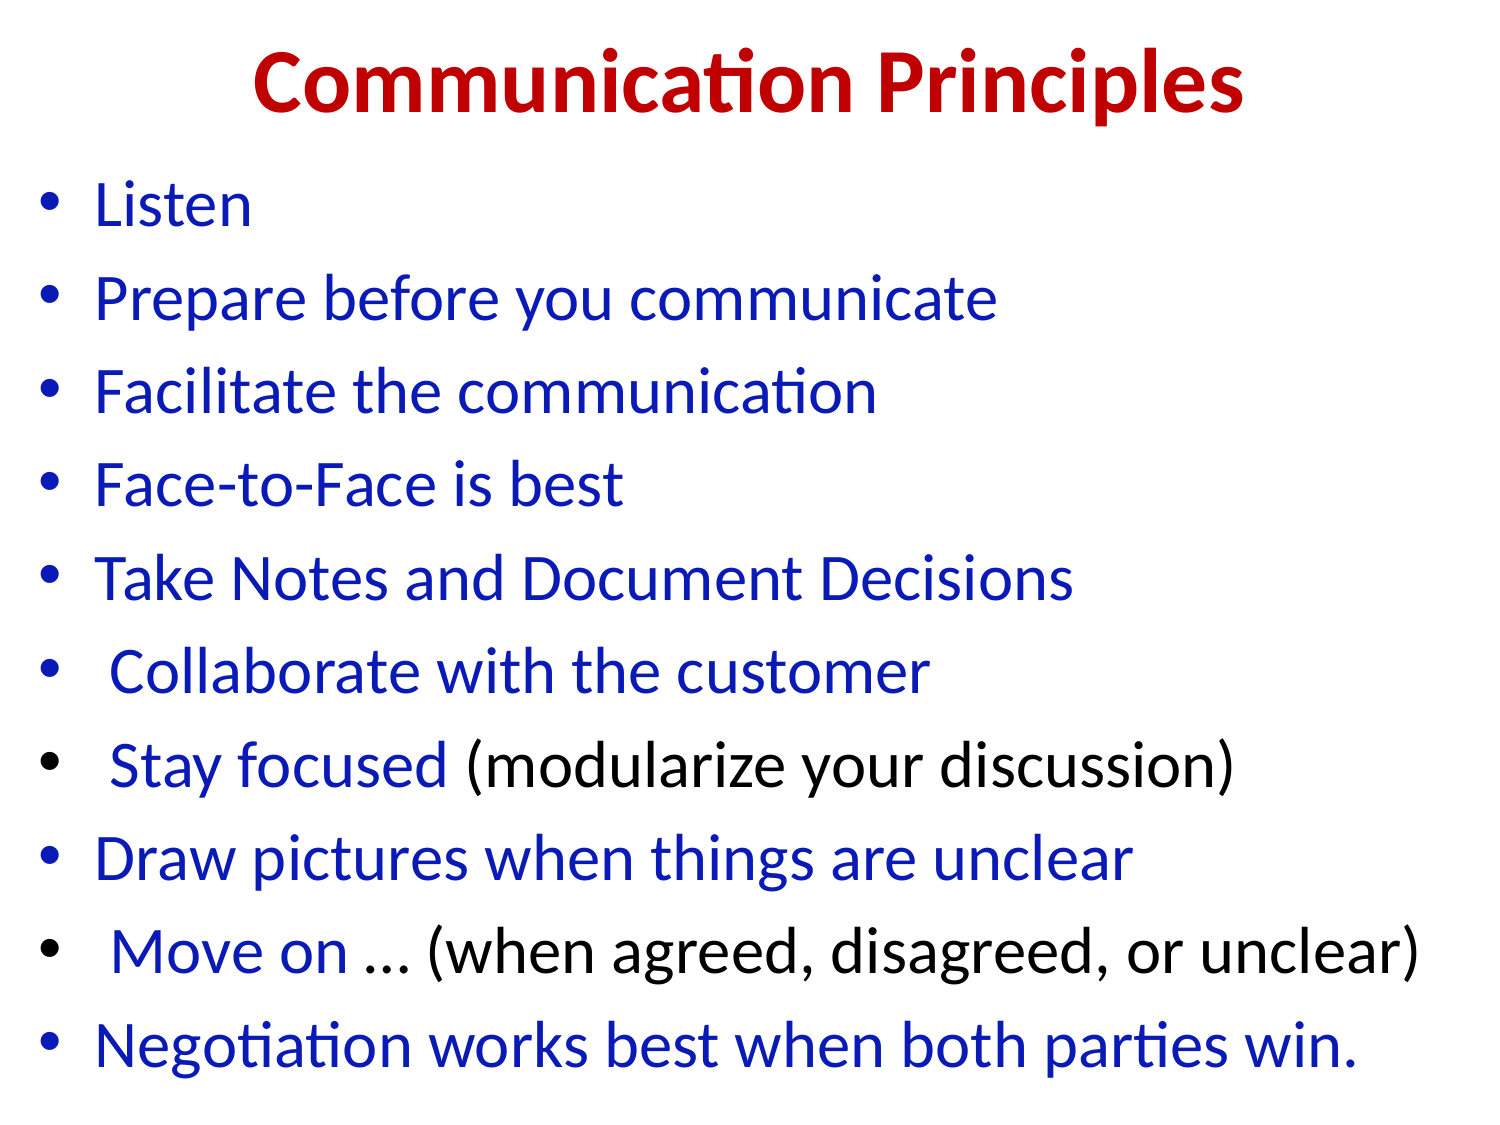

# Communication Principles
Listen
Prepare before you communicate
Facilitate the communication
Face-to-Face is best
Take Notes and Document Decisions
 Collaborate with the customer
 Stay focused (modularize your discussion)
Draw pictures when things are unclear
 Move on … (when agreed, disagreed, or unclear)
Negotiation works best when both parties win.